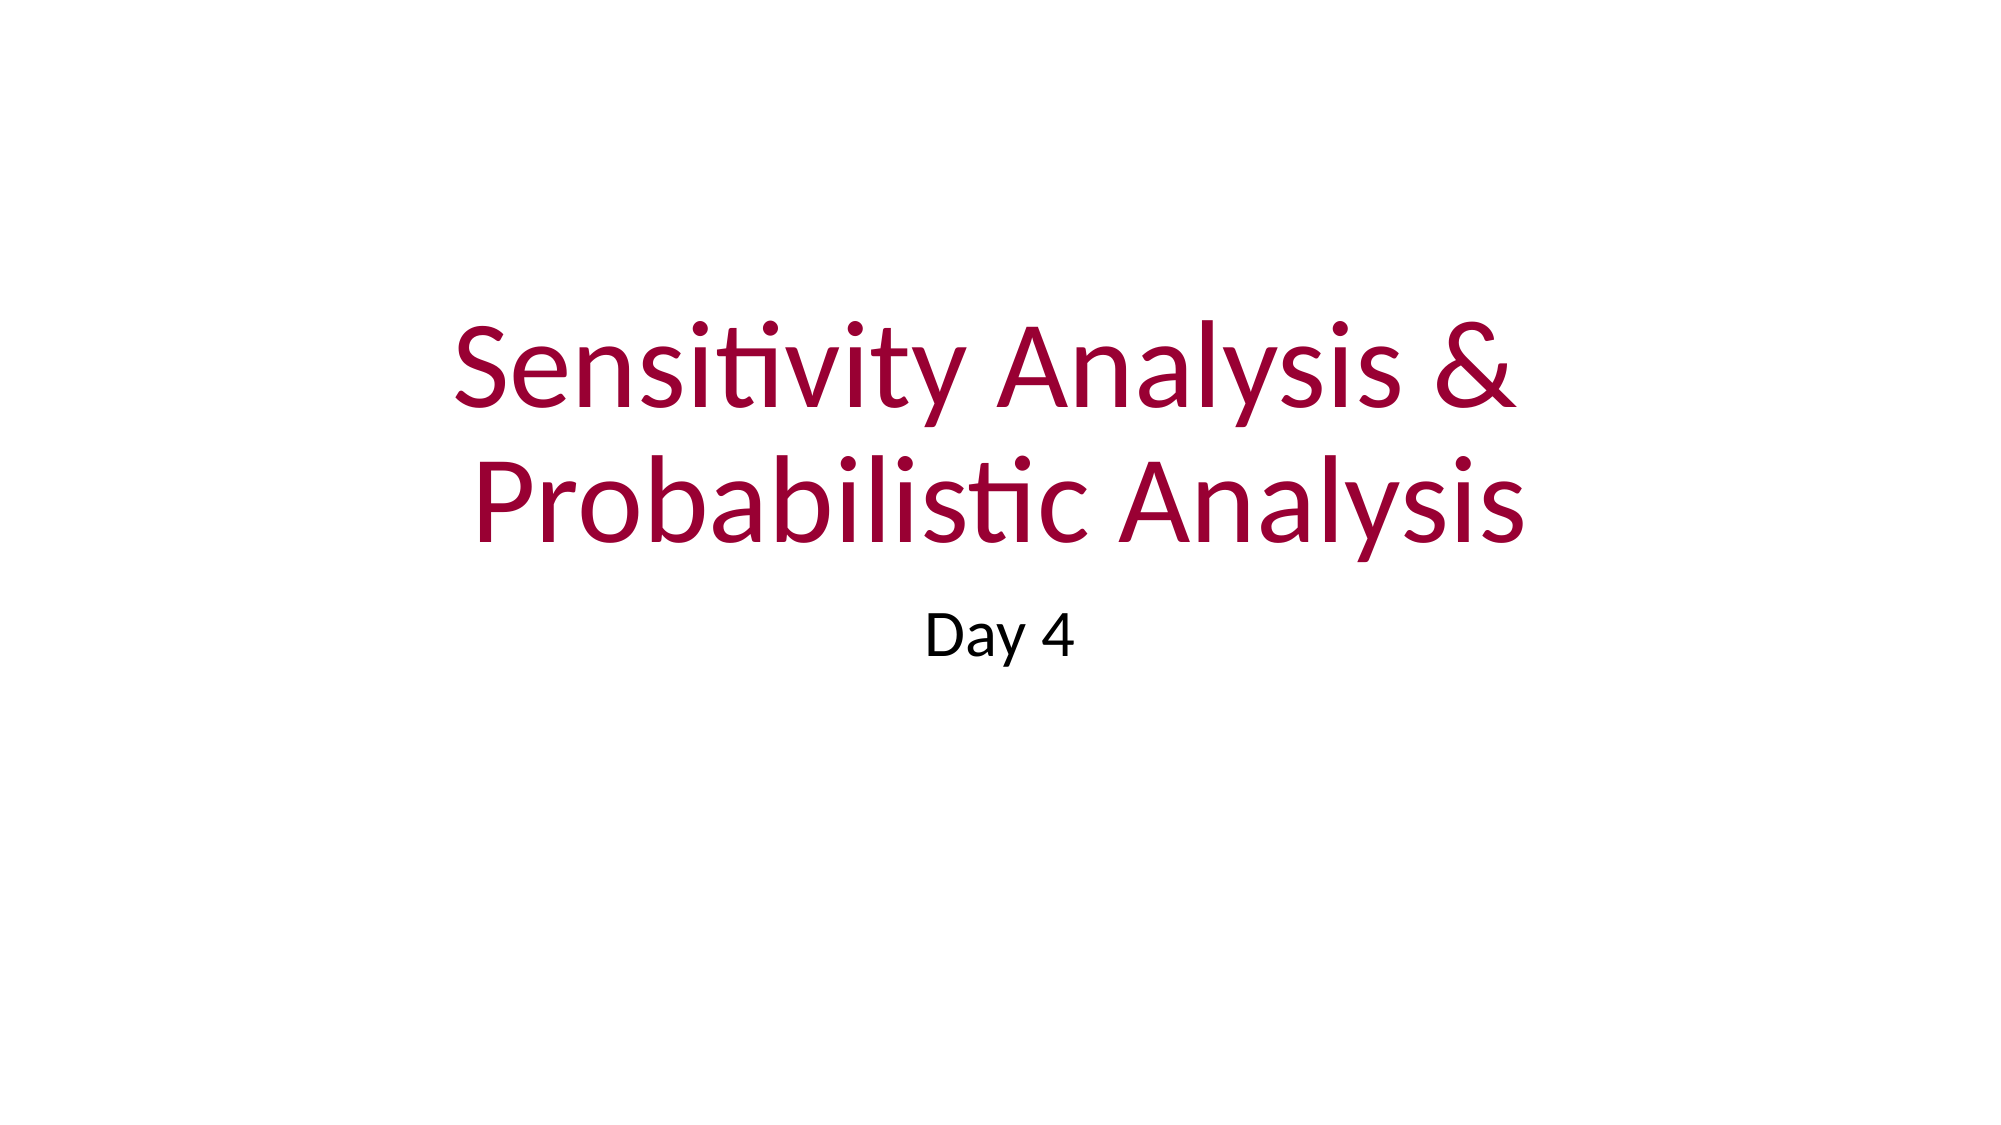

# Sensitivity Analysis & Probabilistic Analysis
Day 4